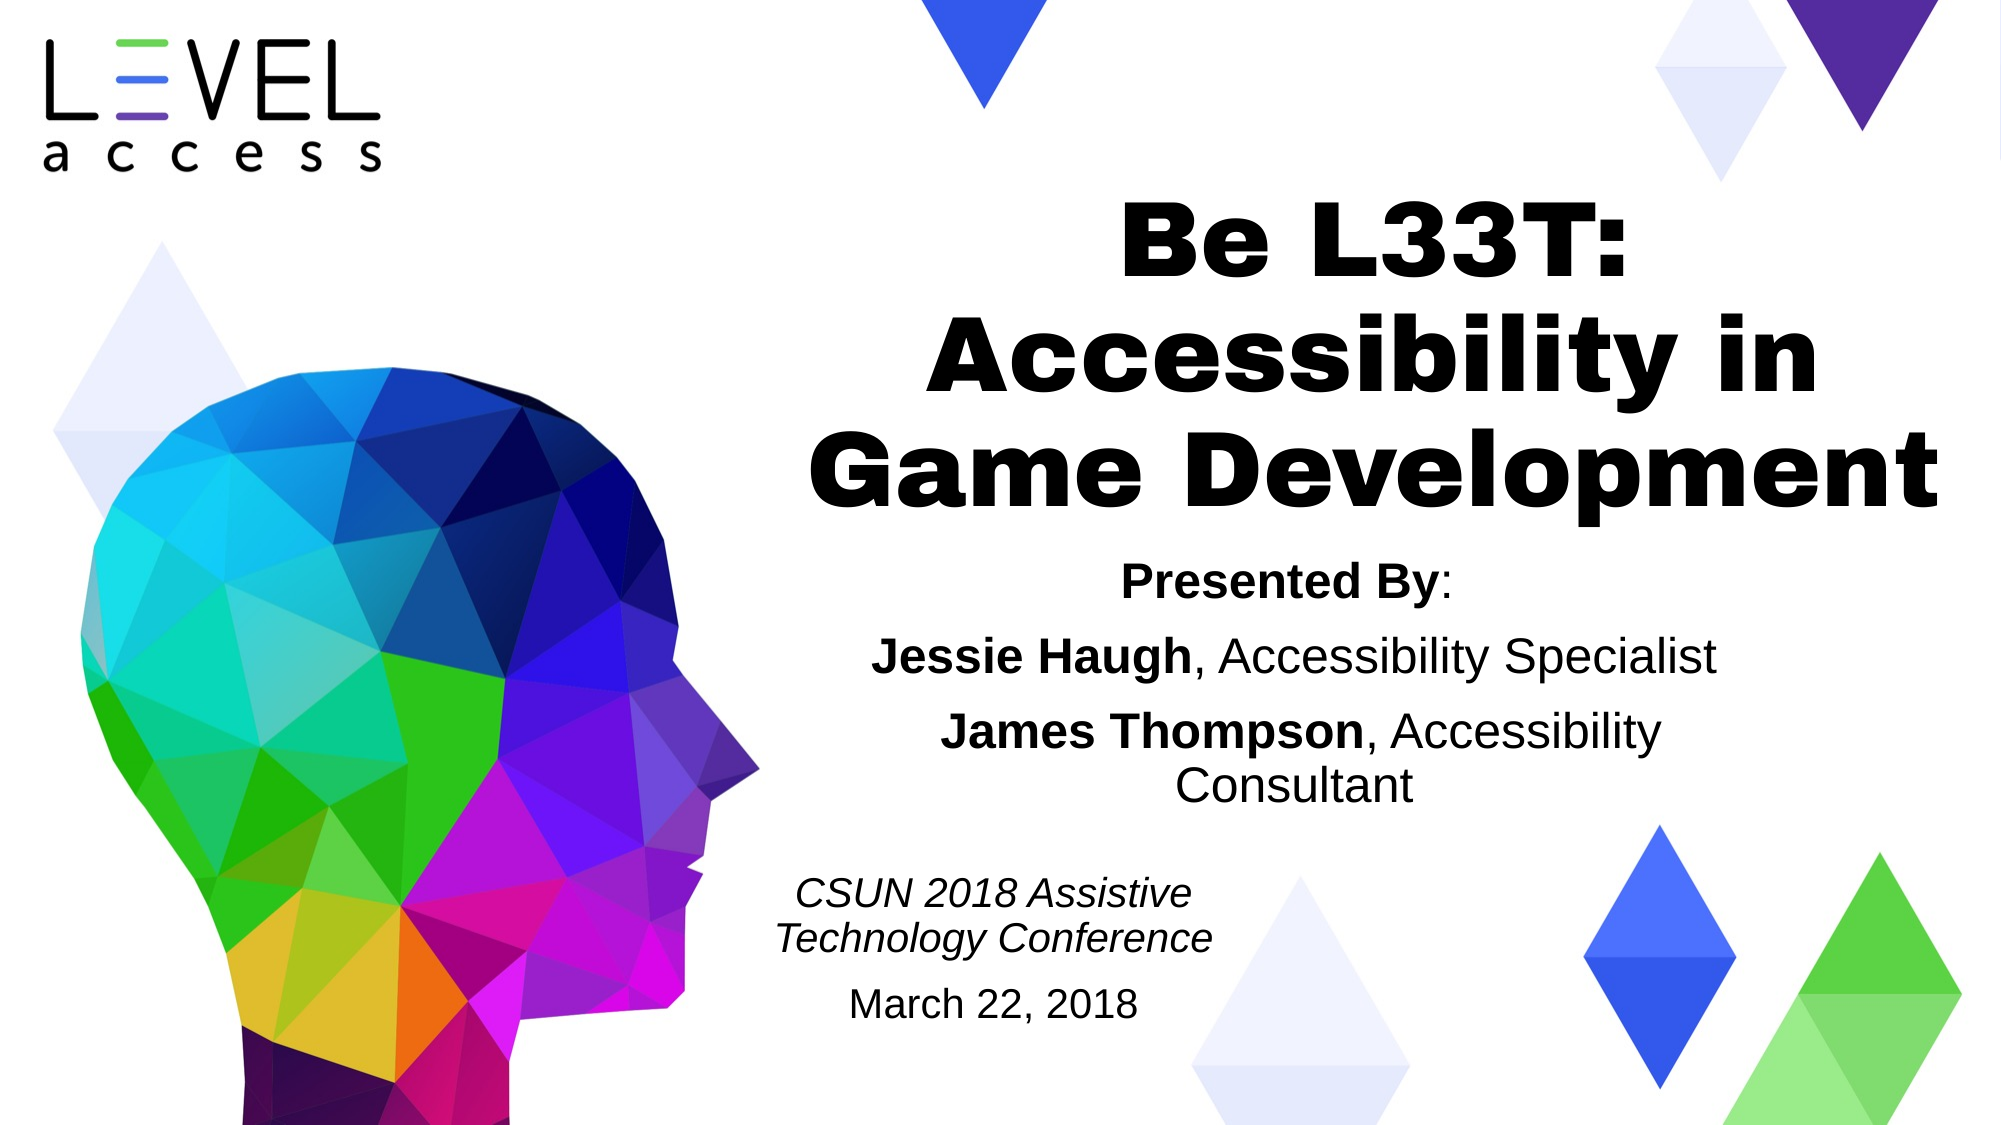

# Be L33T: Accessibility in Game Development
Presented By:
Jessie Haugh, Accessibility Specialist
 James Thompson, Accessibility Consultant

CSUN 2018 Assistive
Technology Conference
March 22, 2018